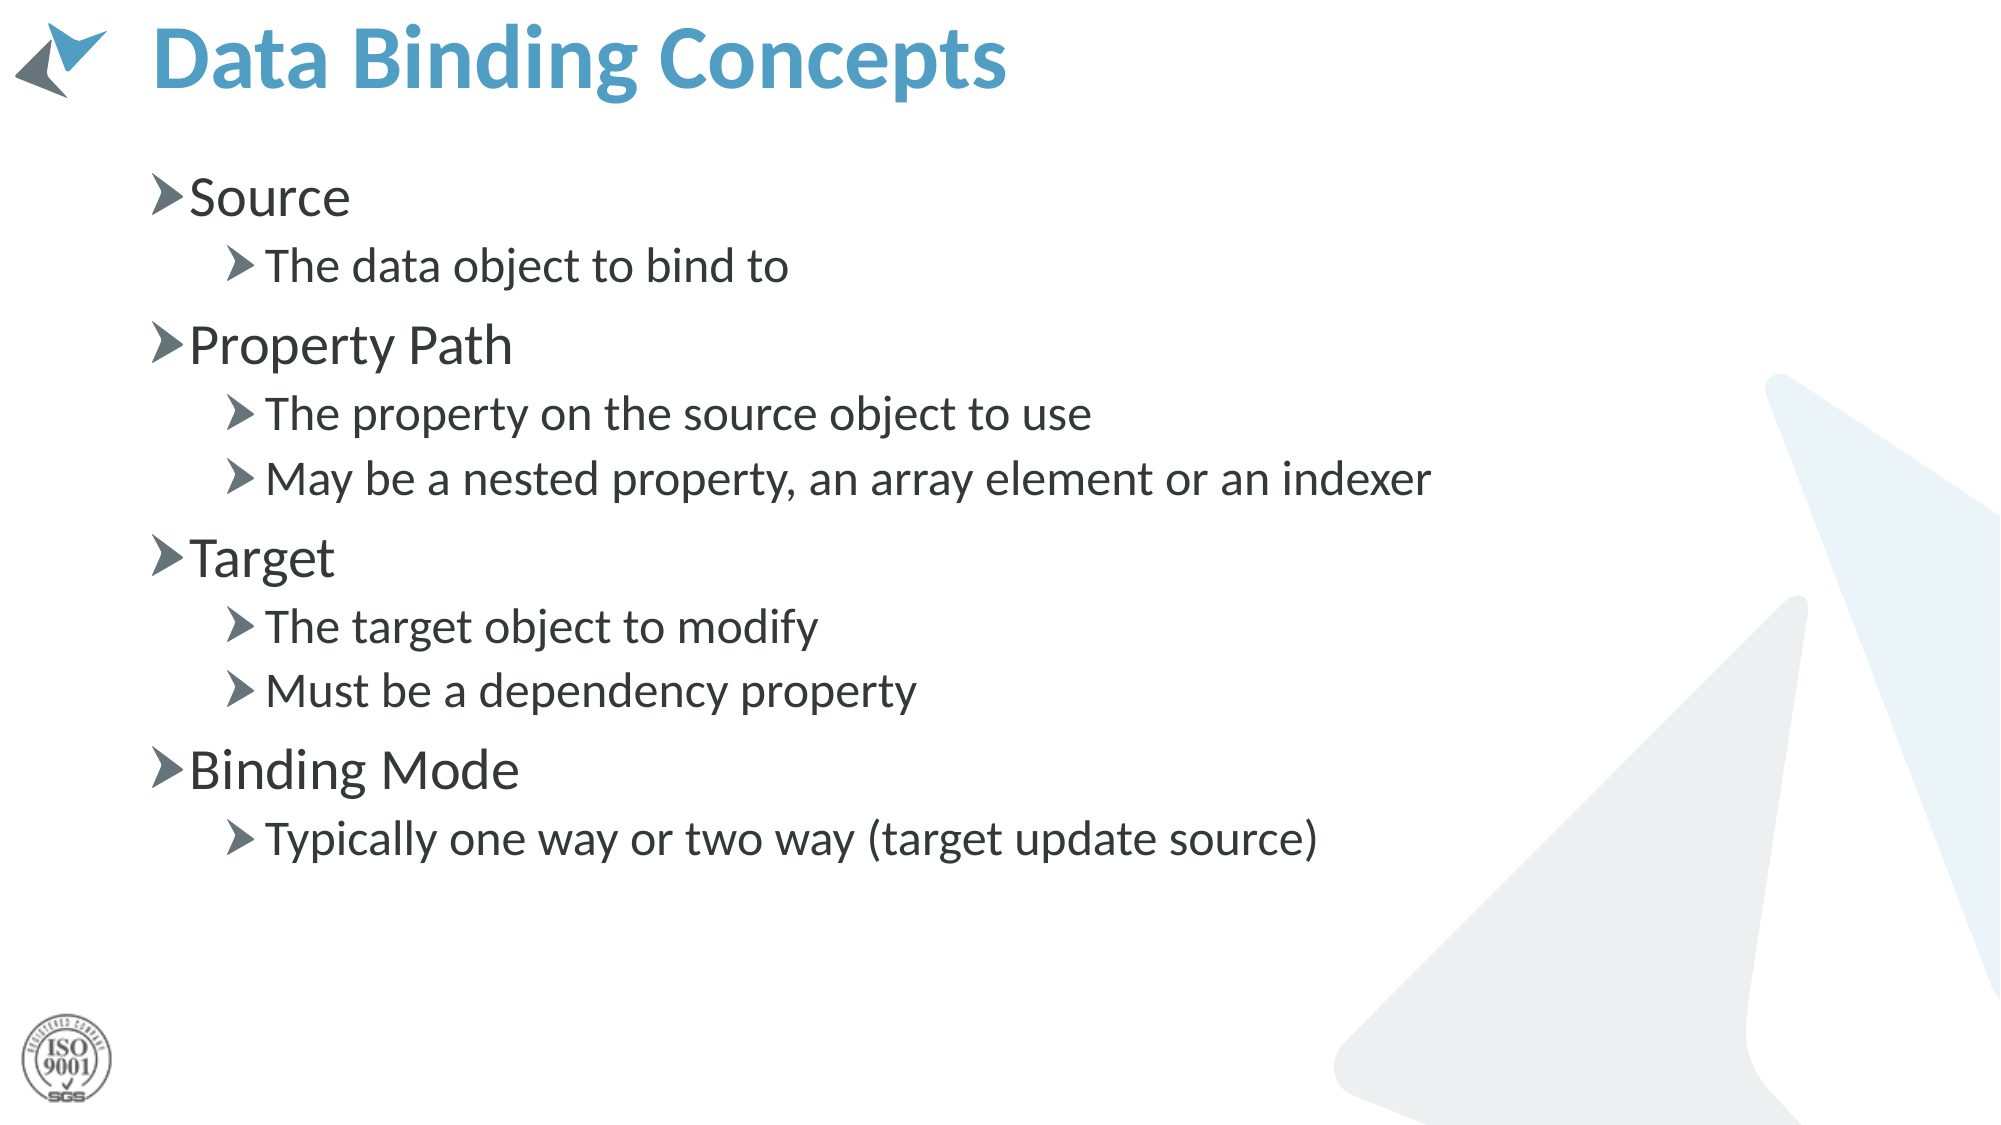

# Data Binding Concepts
Source
The data object to bind to
Property Path
The property on the source object to use
May be a nested property, an array element or an indexer
Target
The target object to modify
Must be a dependency property
Binding Mode
Typically one way or two way (target update source)